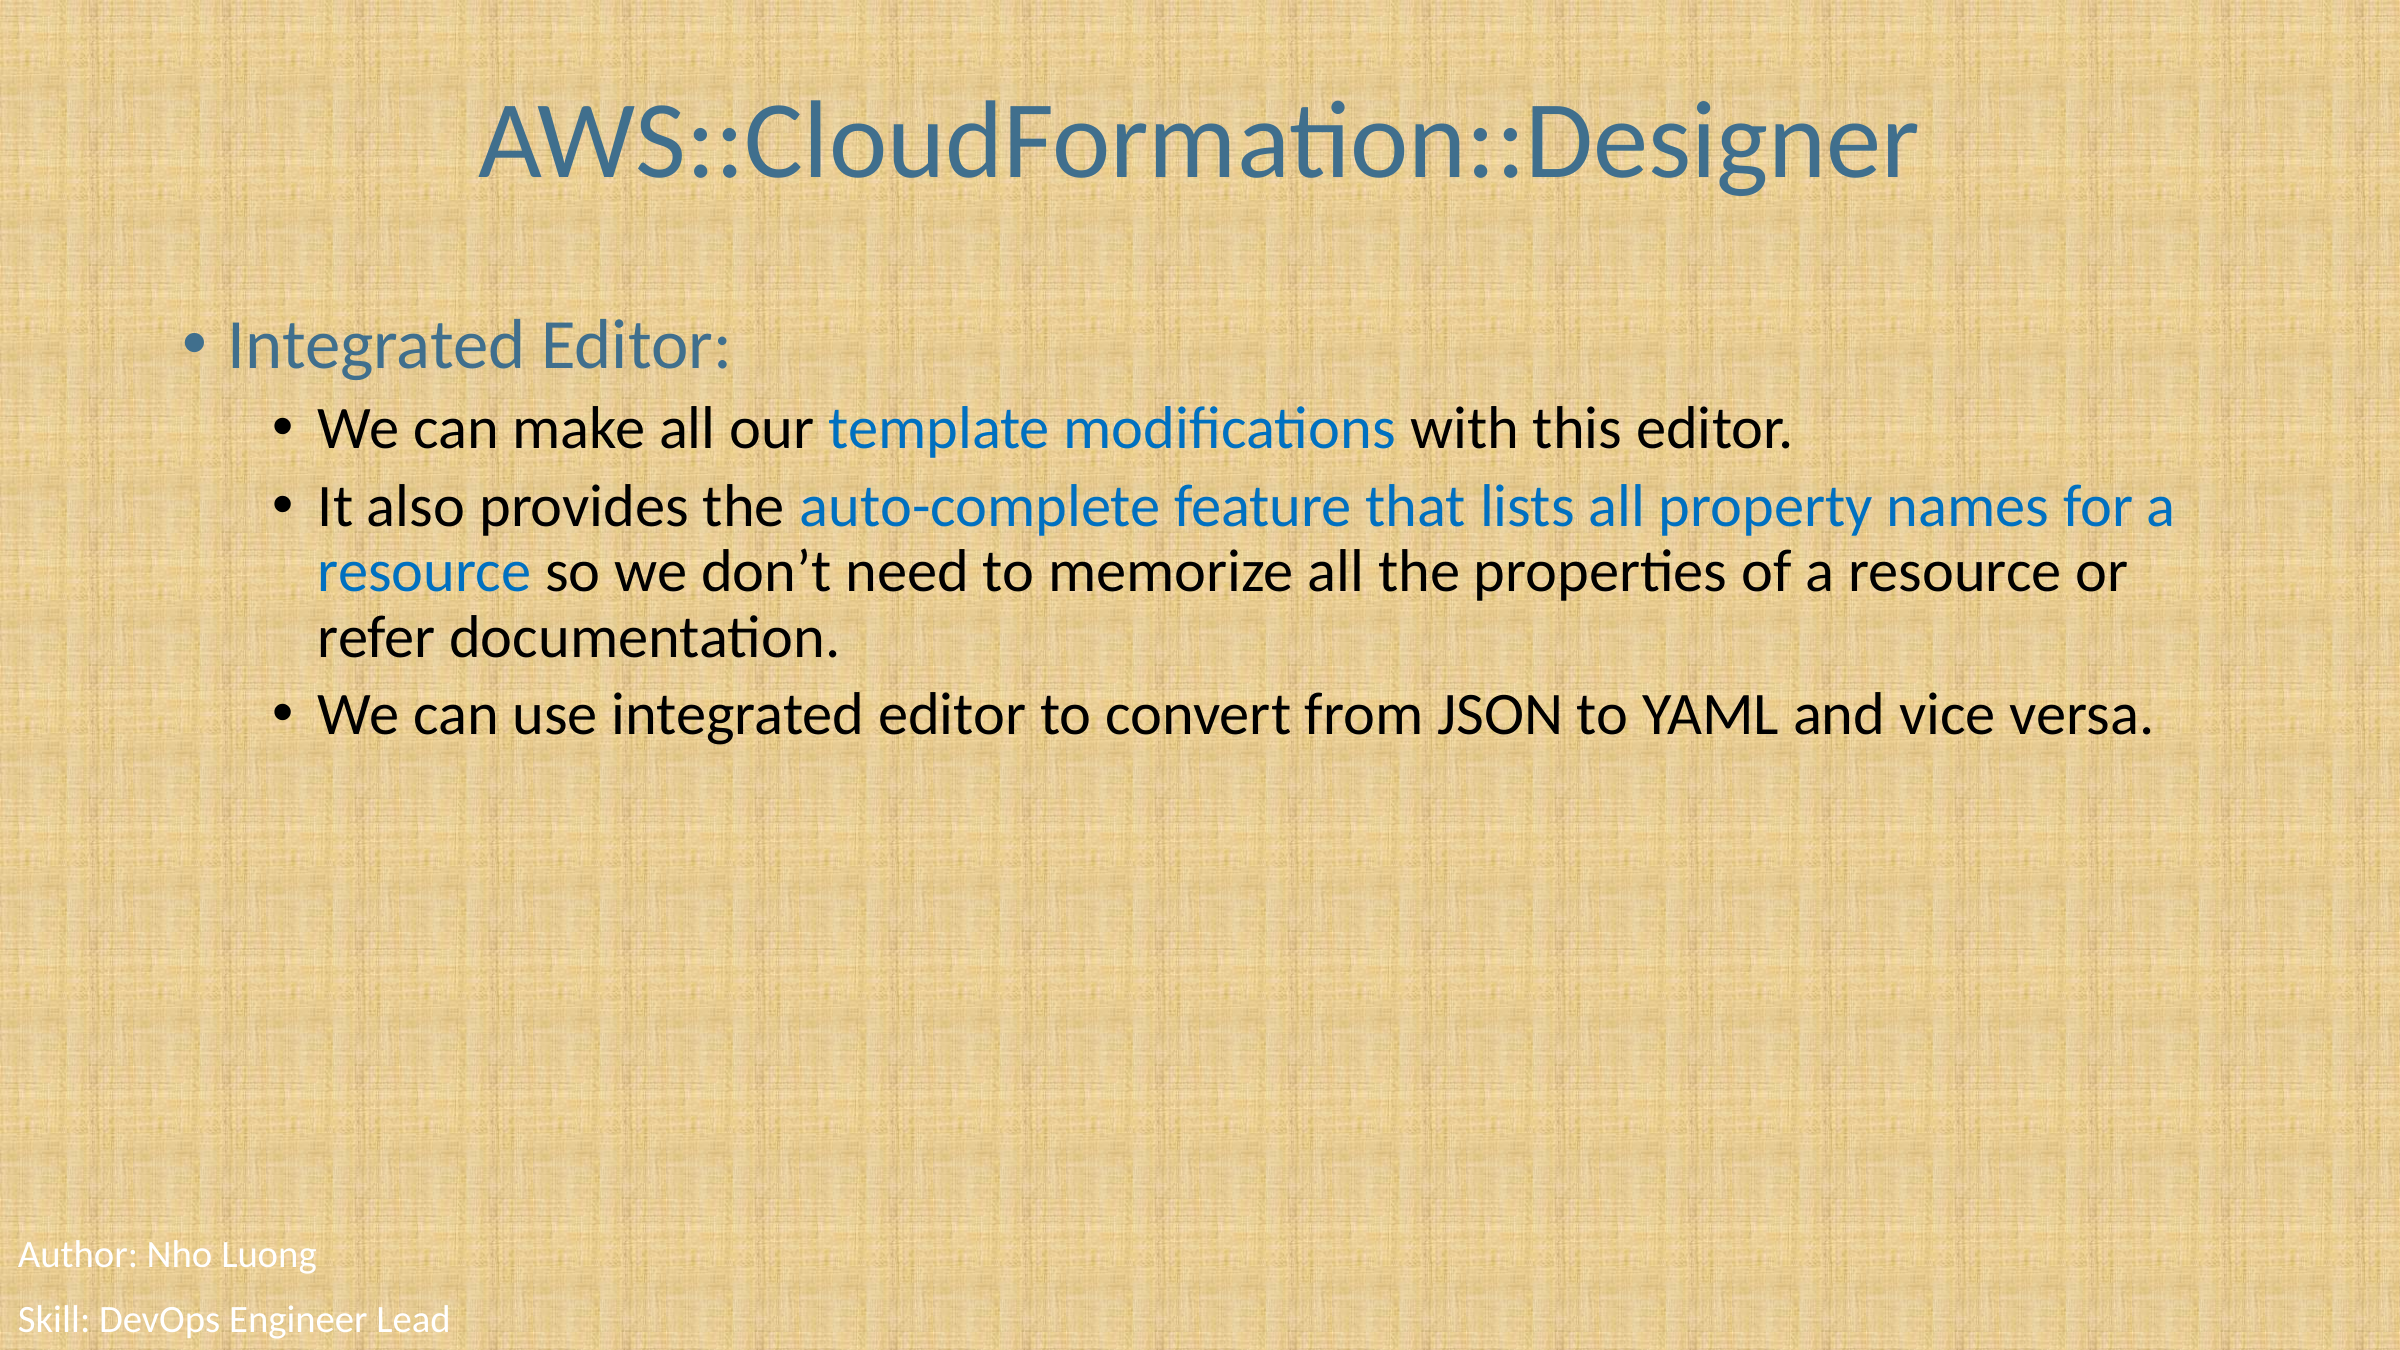

# AWS::CloudFormation::Designer
Integrated Editor:
We can make all our template modifications with this editor.
It also provides the auto-complete feature that lists all property names for a resource so we don’t need to memorize all the properties of a resource or refer documentation.
We can use integrated editor to convert from JSON to YAML and vice versa.
Author: Nho Luong
Skill: DevOps Engineer Lead